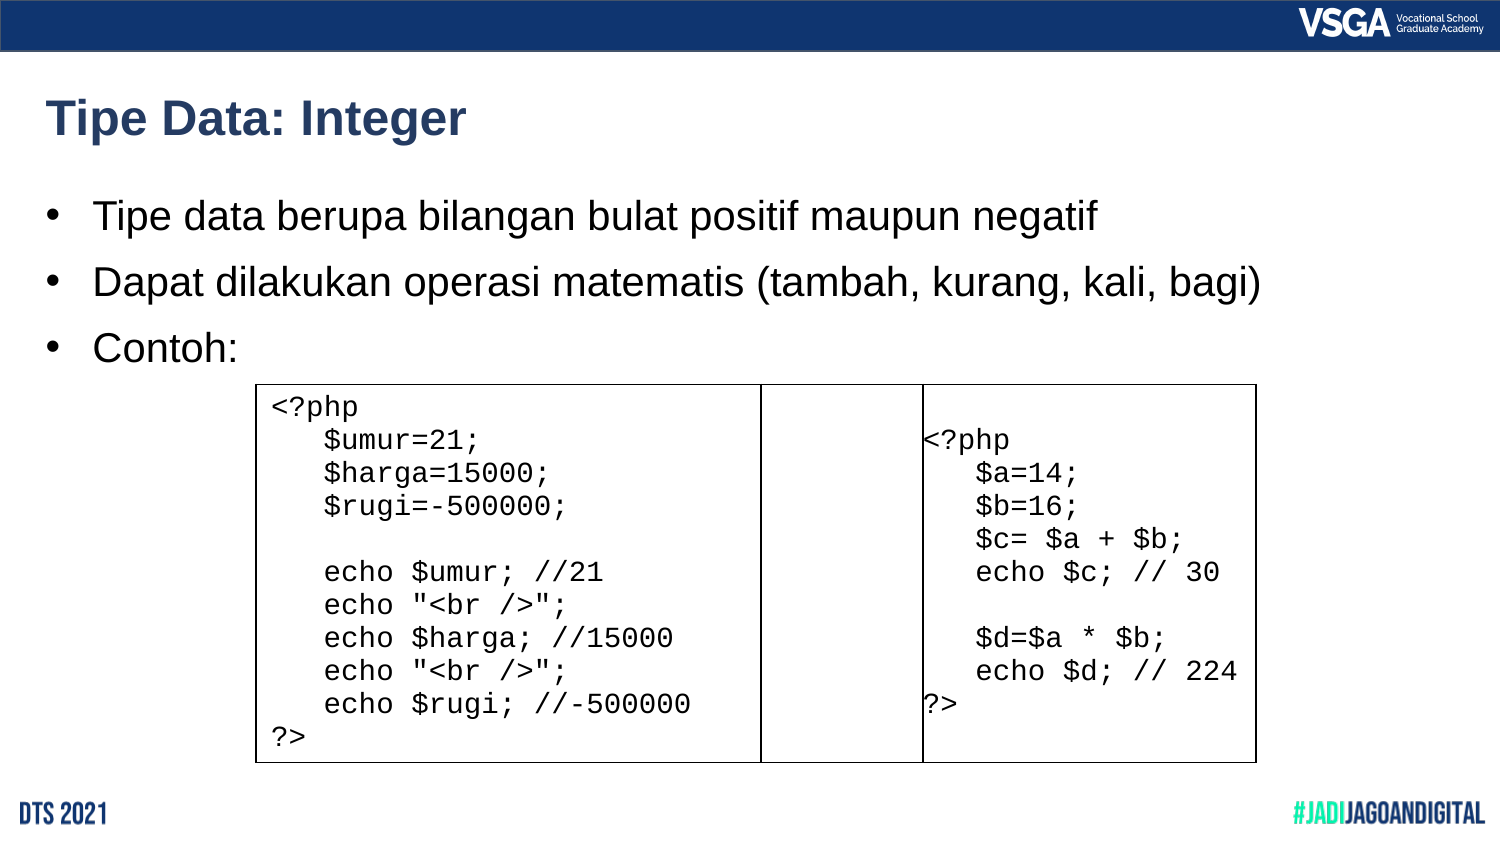

# Tipe Data: Integer
Tipe data berupa bilangan bulat positif maupun negatif
Dapat dilakukan operasi matematis (tambah, kurang, kali, bagi)
Contoh:

| <?php    $umur=21;    $harga=15000;    $rugi=-500000;      echo $umur; //21    echo "<br />";    echo $harga; //15000    echo "<br />";    echo $rugi; //-500000 ?> |  | <?php    $a=14;    $b=16;    $c= $a + $b;    echo $c; // 30      $d=$a \* $b;    echo $d; // 224 ?> |
| --- | --- | --- |